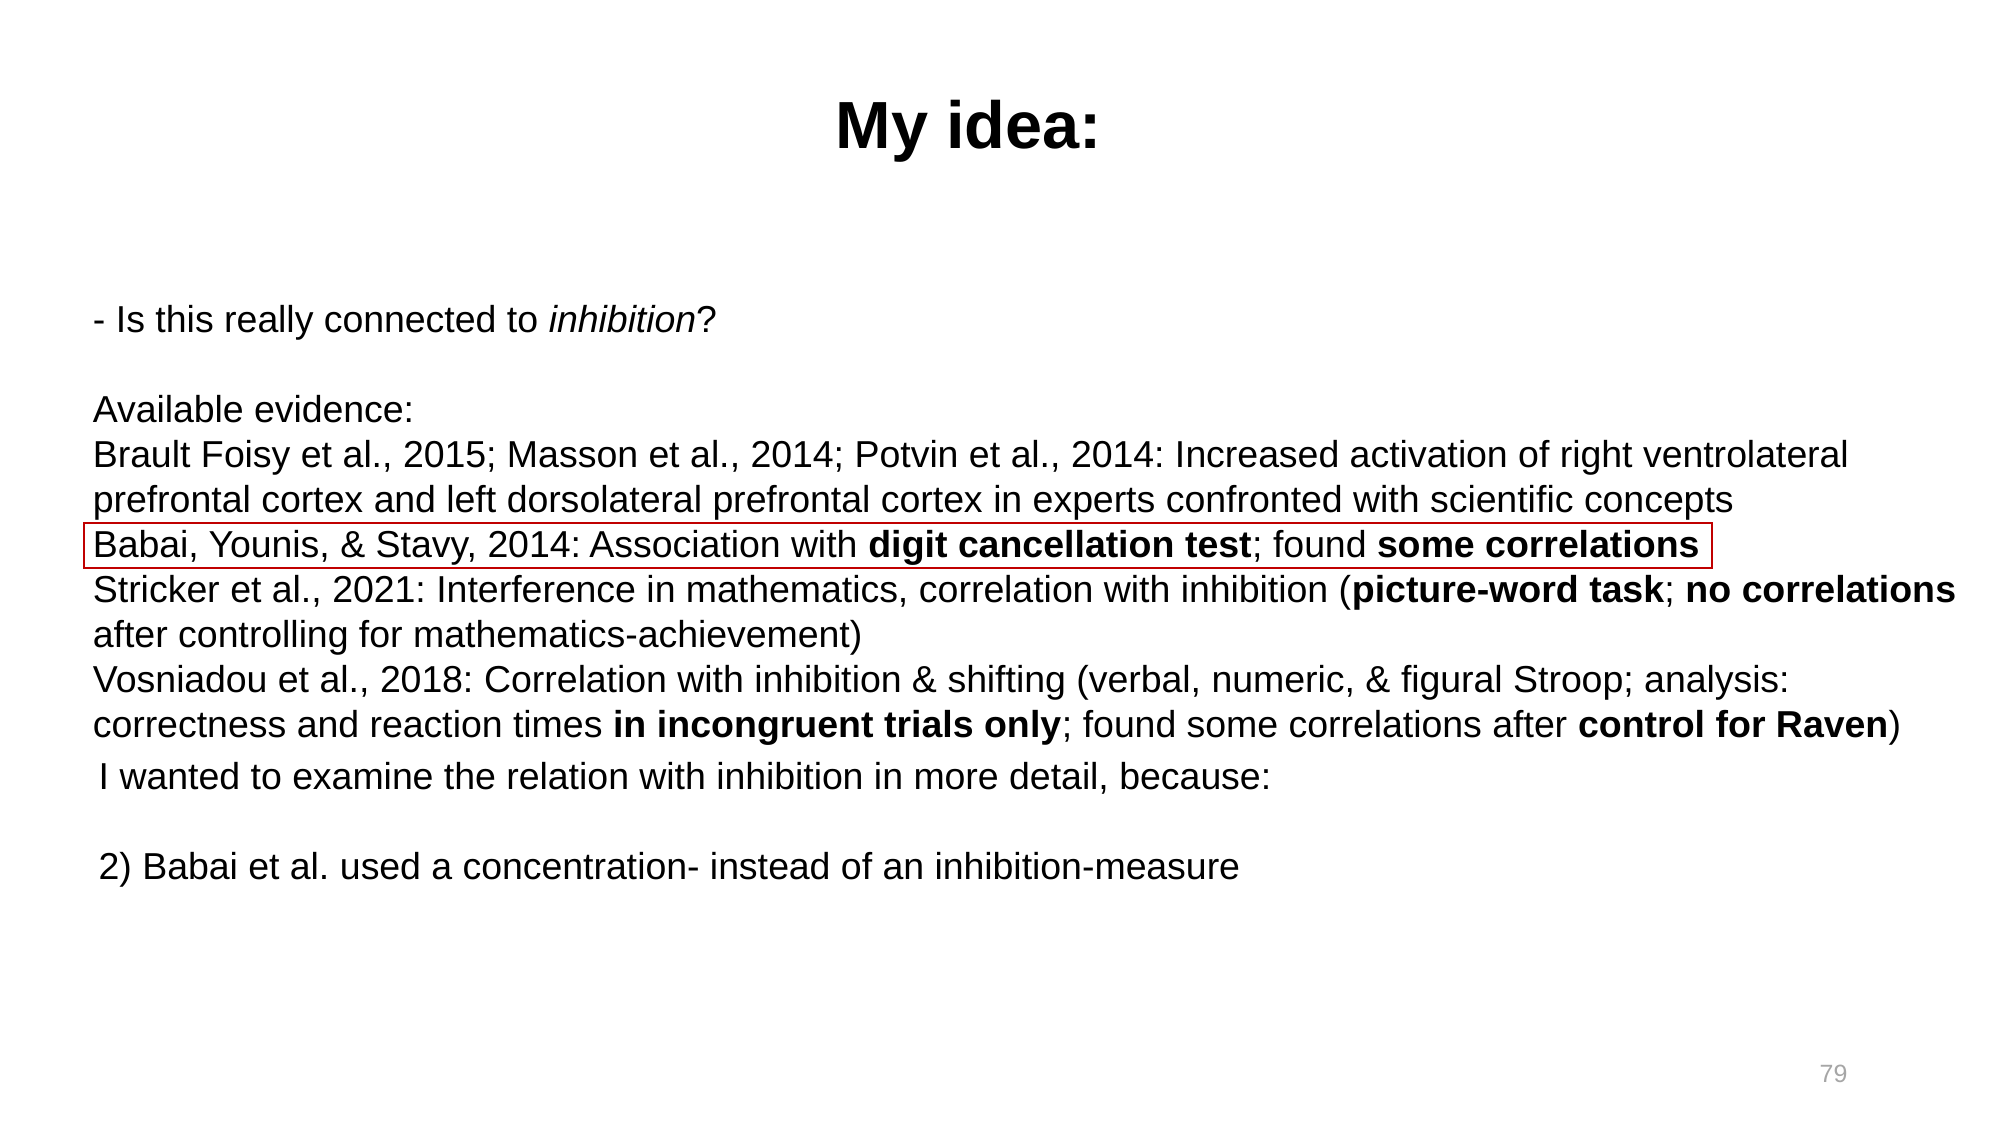

My idea:
- Is this really connected to inhibition?

Available evidence:
Brault Foisy et al., 2015; Masson et al., 2014; Potvin et al., 2014: Increased activation of right ventrolateral prefrontal cortex and left dorsolateral prefrontal cortex in experts confronted with scientific concepts
Babai, Younis, & Stavy, 2014: Association with digit cancellation test; found some correlations
Stricker et al., 2021: Interference in mathematics, correlation with inhibition (picture-word task; no correlations after controlling for mathematics-achievement)
Vosniadou et al., 2018: Correlation with inhibition & shifting (verbal, numeric, & figural Stroop; analysis: correctness and reaction times in incongruent trials only; found some correlations after control for Raven)

I wanted to examine the relation with inhibition in more detail, because:

2) Babai et al. used a concentration- instead of an inhibition-measure
79